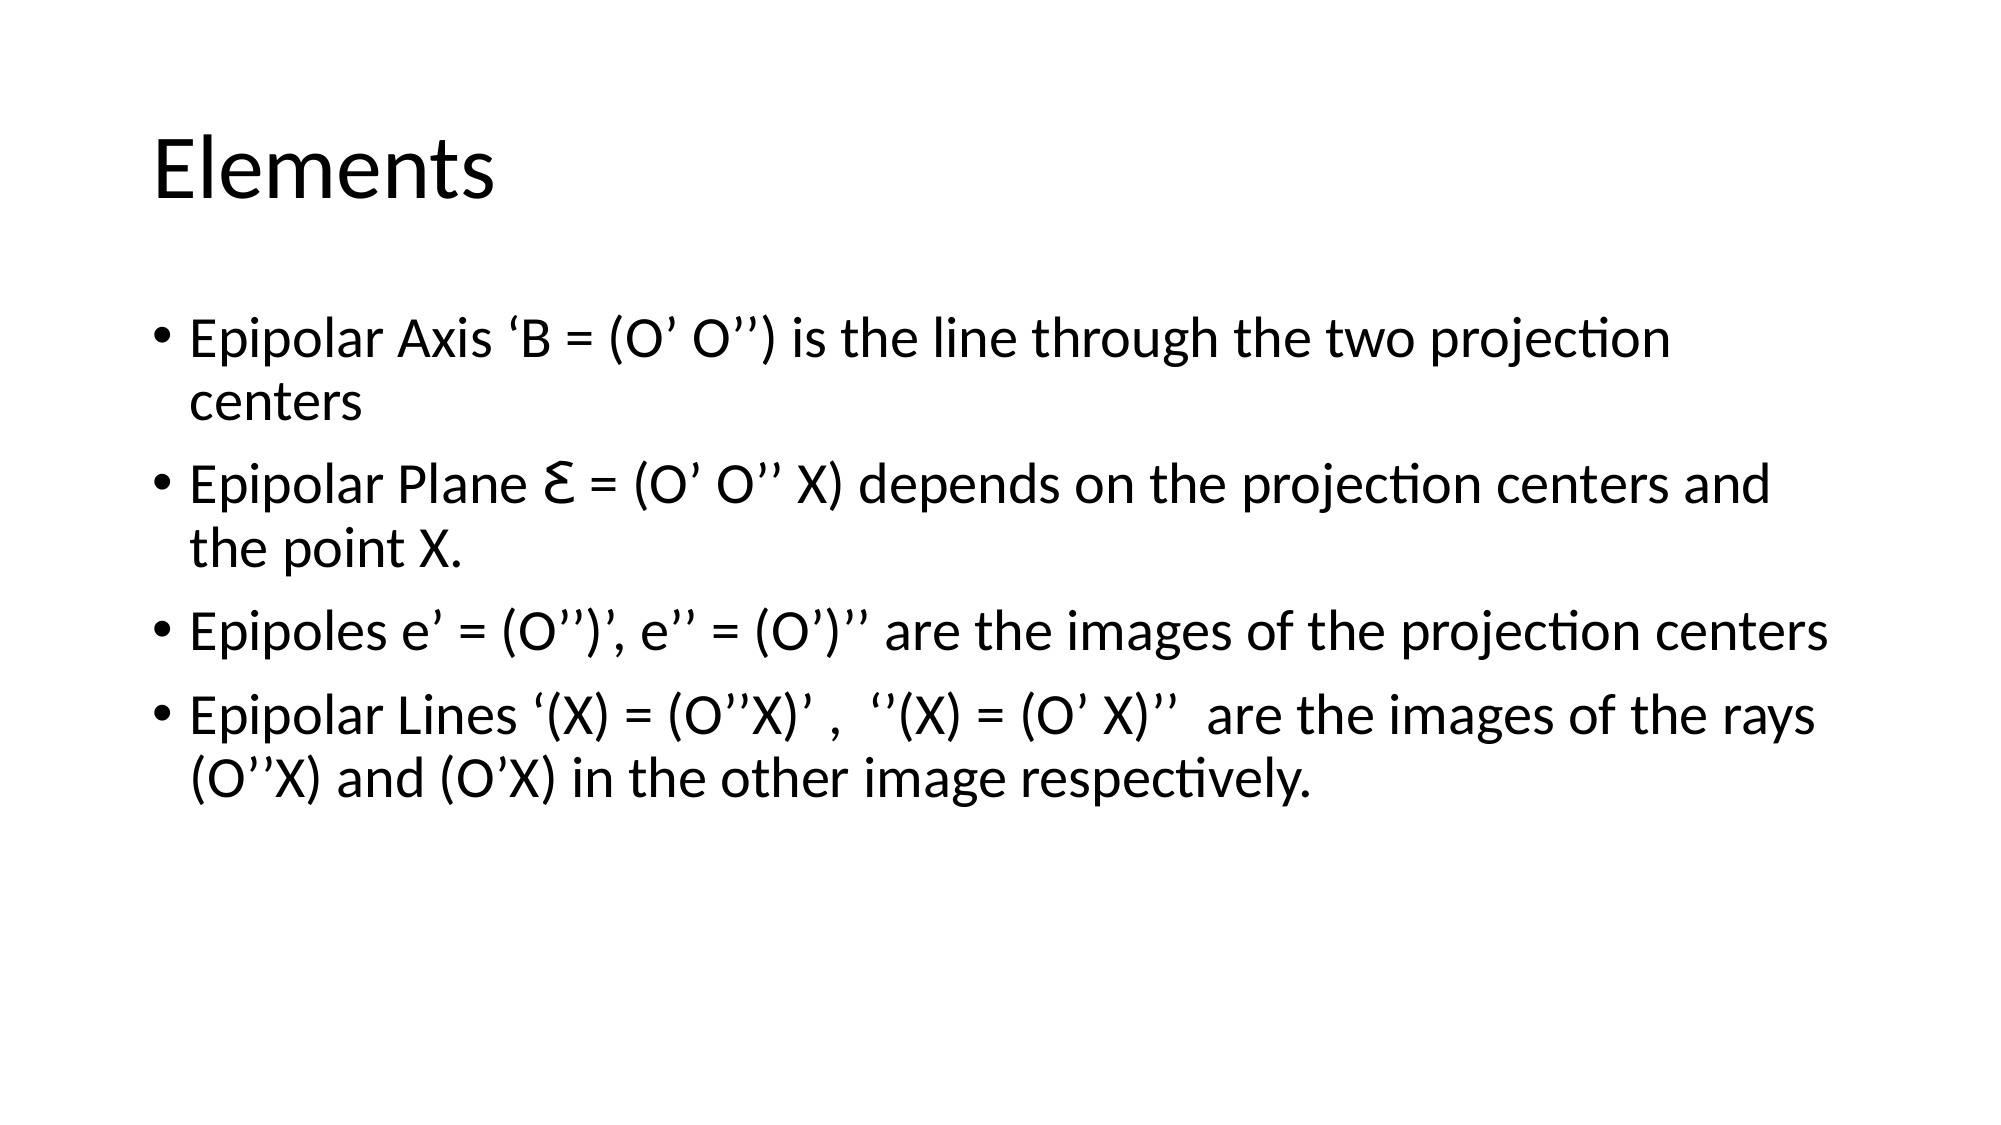

# Elements
Epipolar Axis ‘B = (O’ O’’) is the line through the two projection centers
Epipolar Plane Ꜫ = (O’ O’’ X) depends on the projection centers and the point X.
Epipoles e’ = (O’’)’, e’’ = (O’)’’ are the images of the projection centers
Epipolar Lines ‘(X) = (O’’X)’ ,  ‘’(X) = (O’ X)’’  are the images of the rays (O’’X) and (O’X) in the other image respectively.